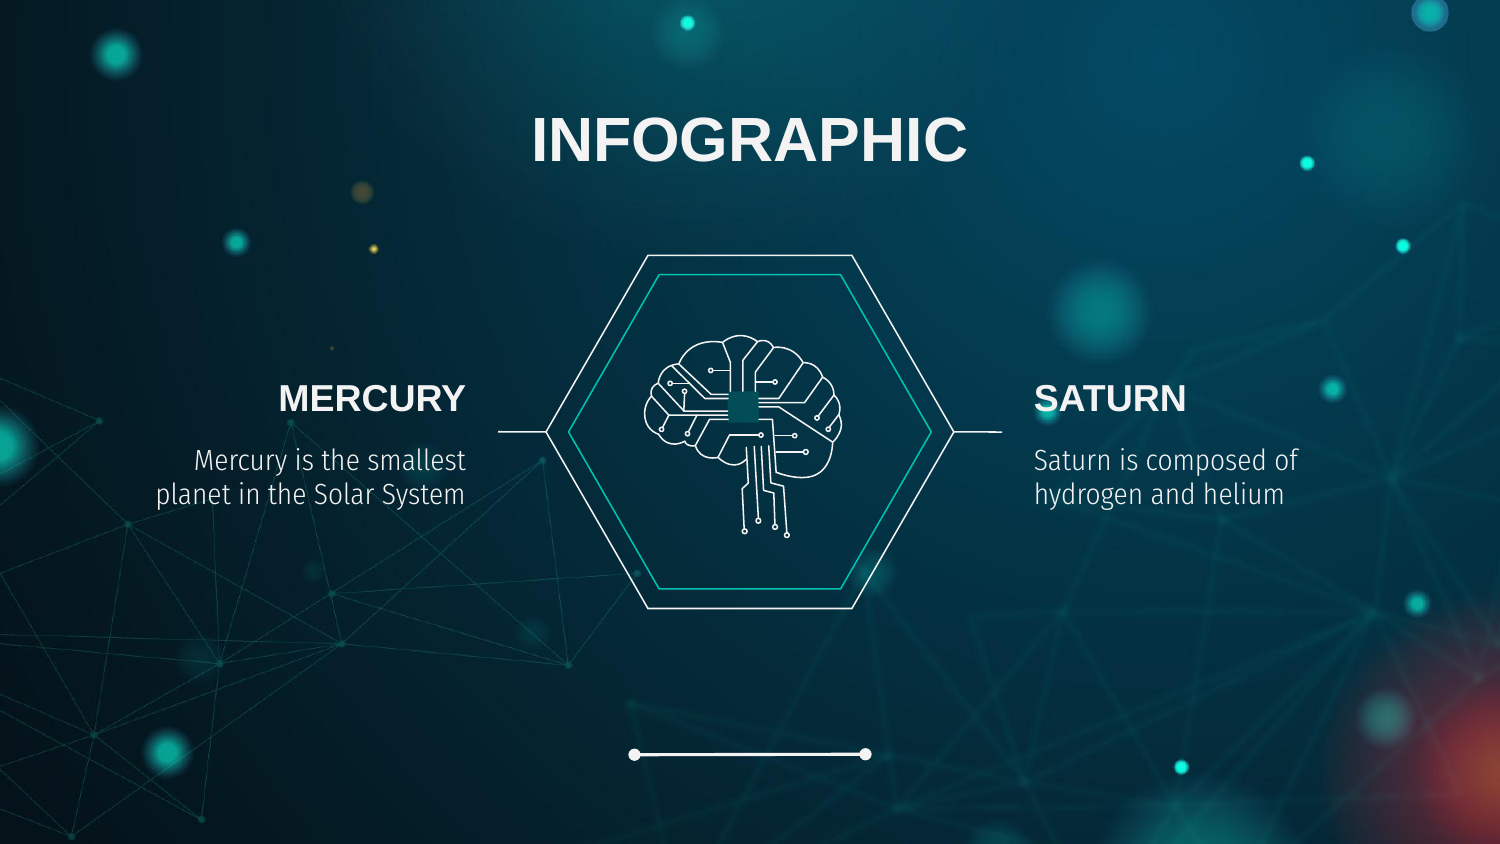

# INFOGRAPHIC

SATURN
MERCURY
Saturn is composed of hydrogen and helium
Mercury is the smallest planet in the Solar System